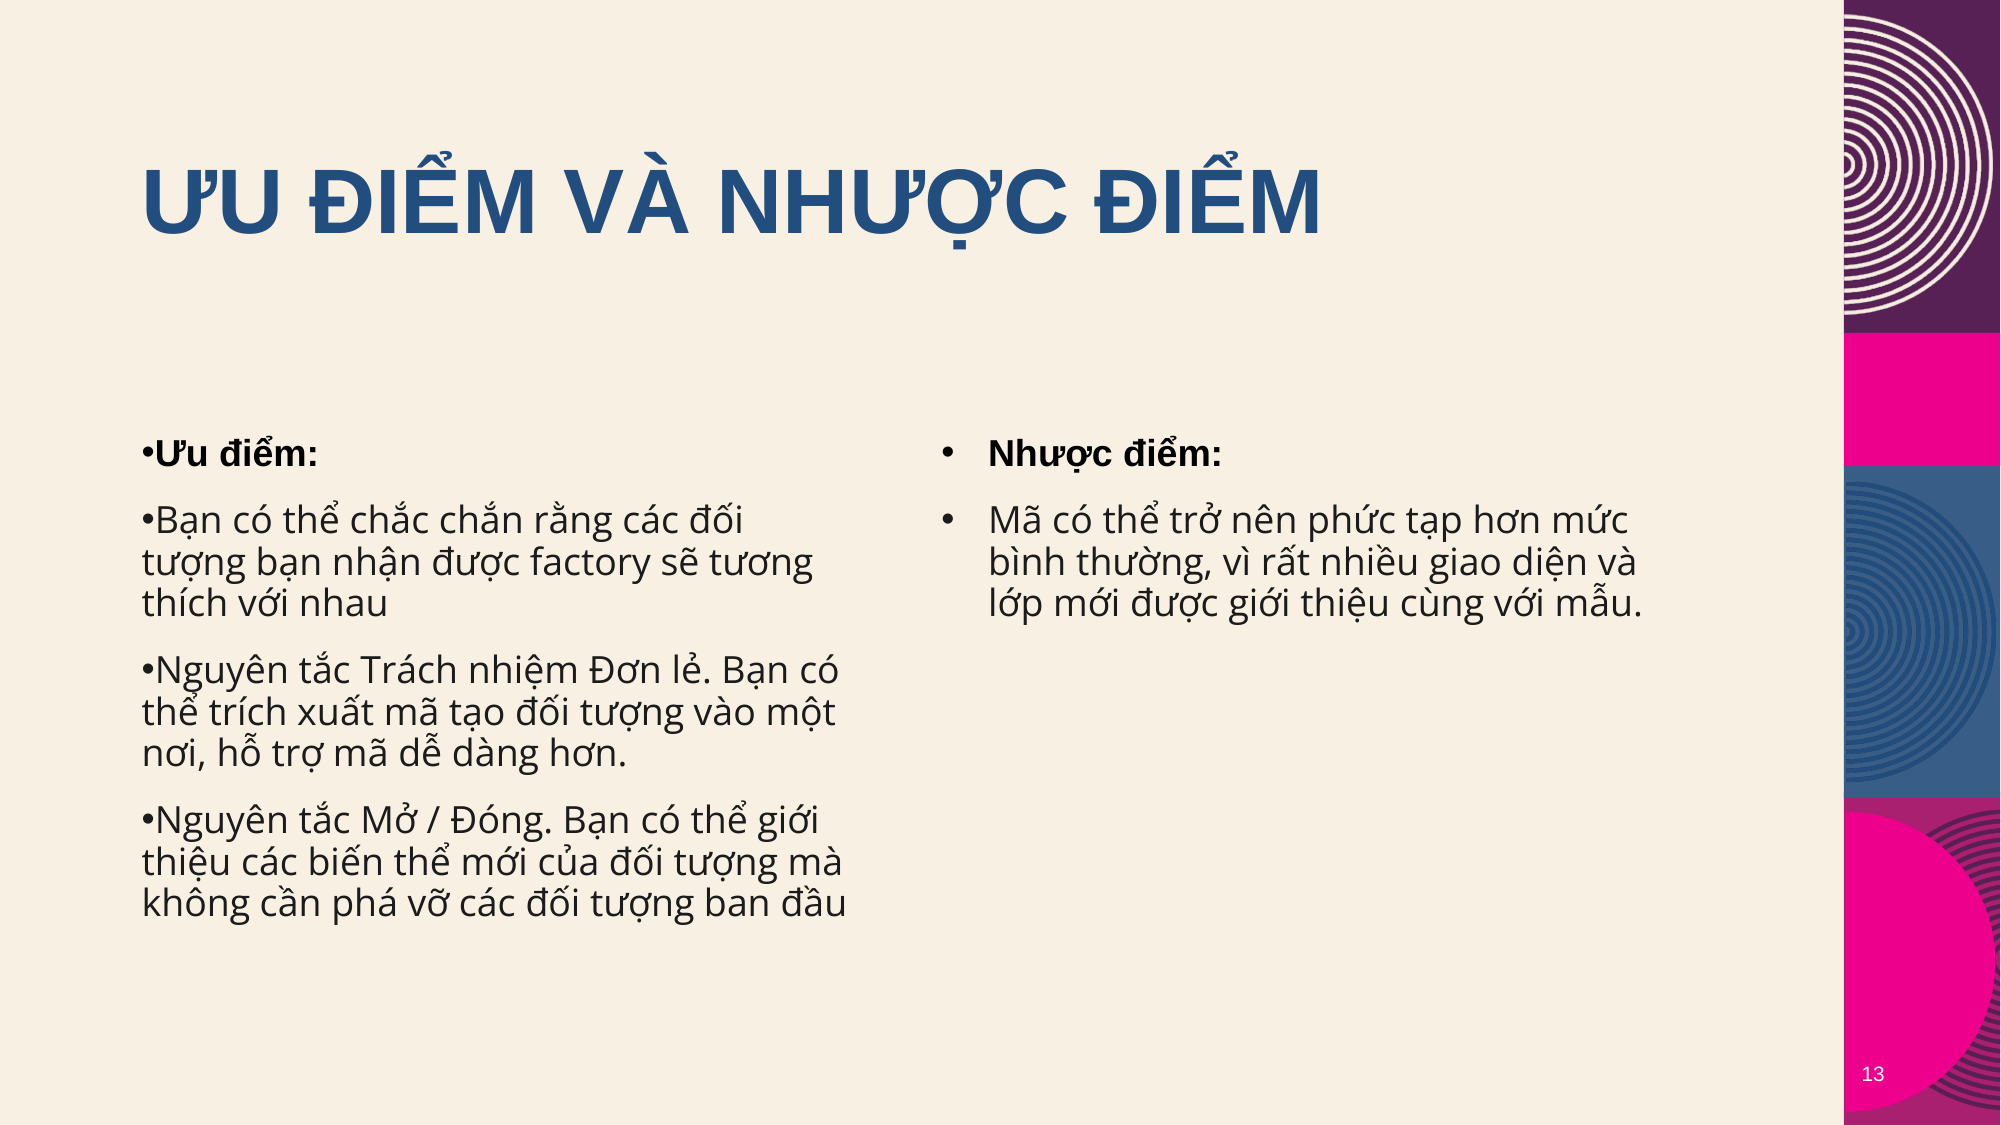

# ƯU ĐIỂM VÀ NHƯỢC ĐIỂM
Ưu điểm:
Bạn có thể chắc chắn rằng các đối tượng bạn nhận được factory sẽ tương thích với nhau
Nguyên tắc Trách nhiệm Đơn lẻ. Bạn có thể trích xuất mã tạo đối tượng vào một nơi, hỗ trợ mã dễ dàng hơn.
Nguyên tắc Mở / Đóng. Bạn có thể giới thiệu các biến thể mới của đối tượng mà không cần phá vỡ các đối tượng ban đầu

Nhược điểm:
Mã có thể trở nên phức tạp hơn mức bình thường, vì rất nhiều giao diện và lớp mới được giới thiệu cùng với mẫu.

13